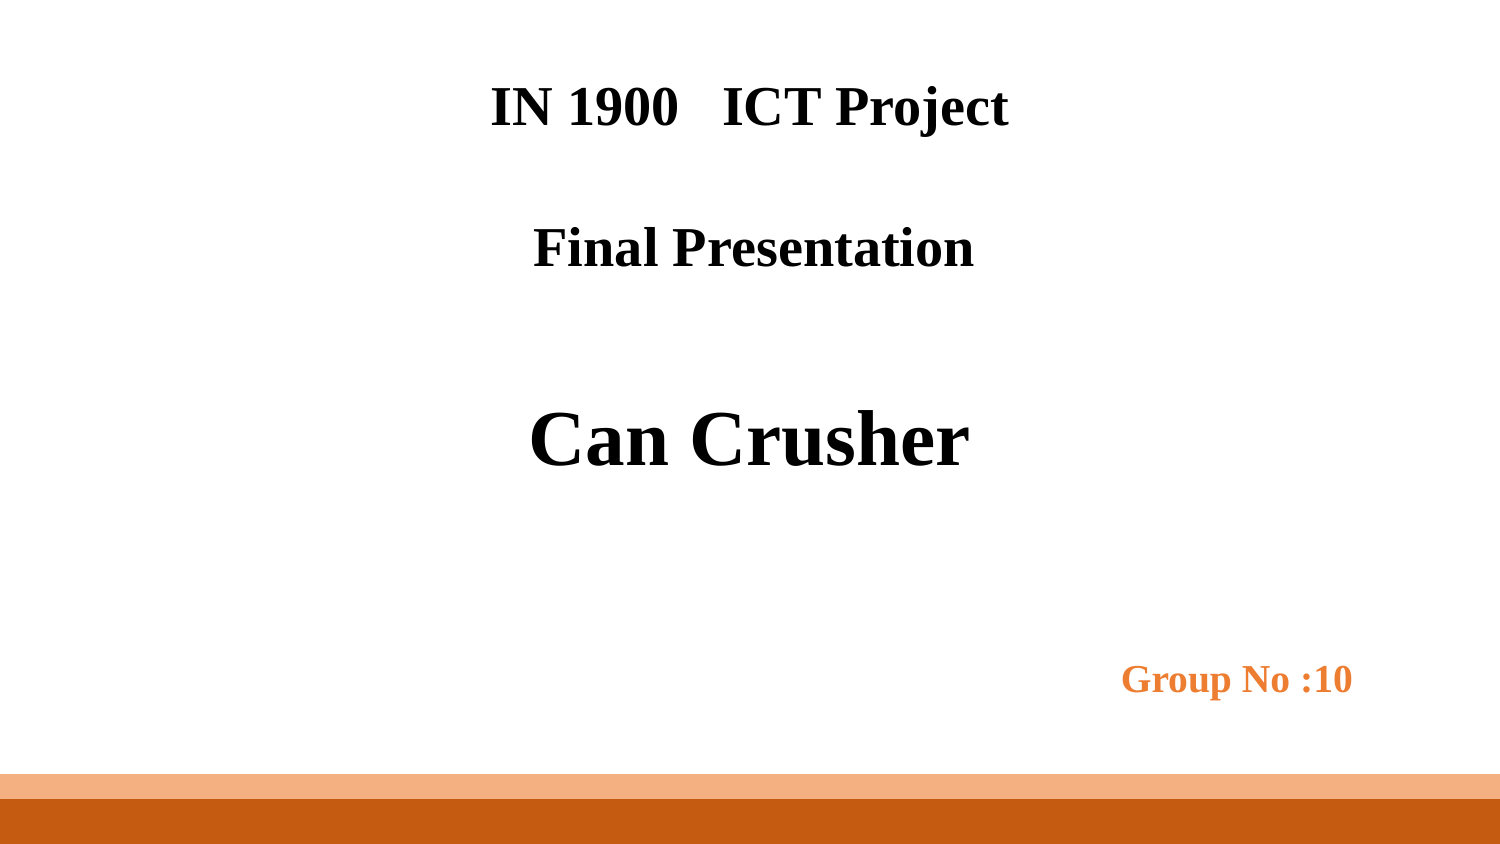

IN 1900   ICT Project
Final Presentation
# Can Crusher
Group No :10